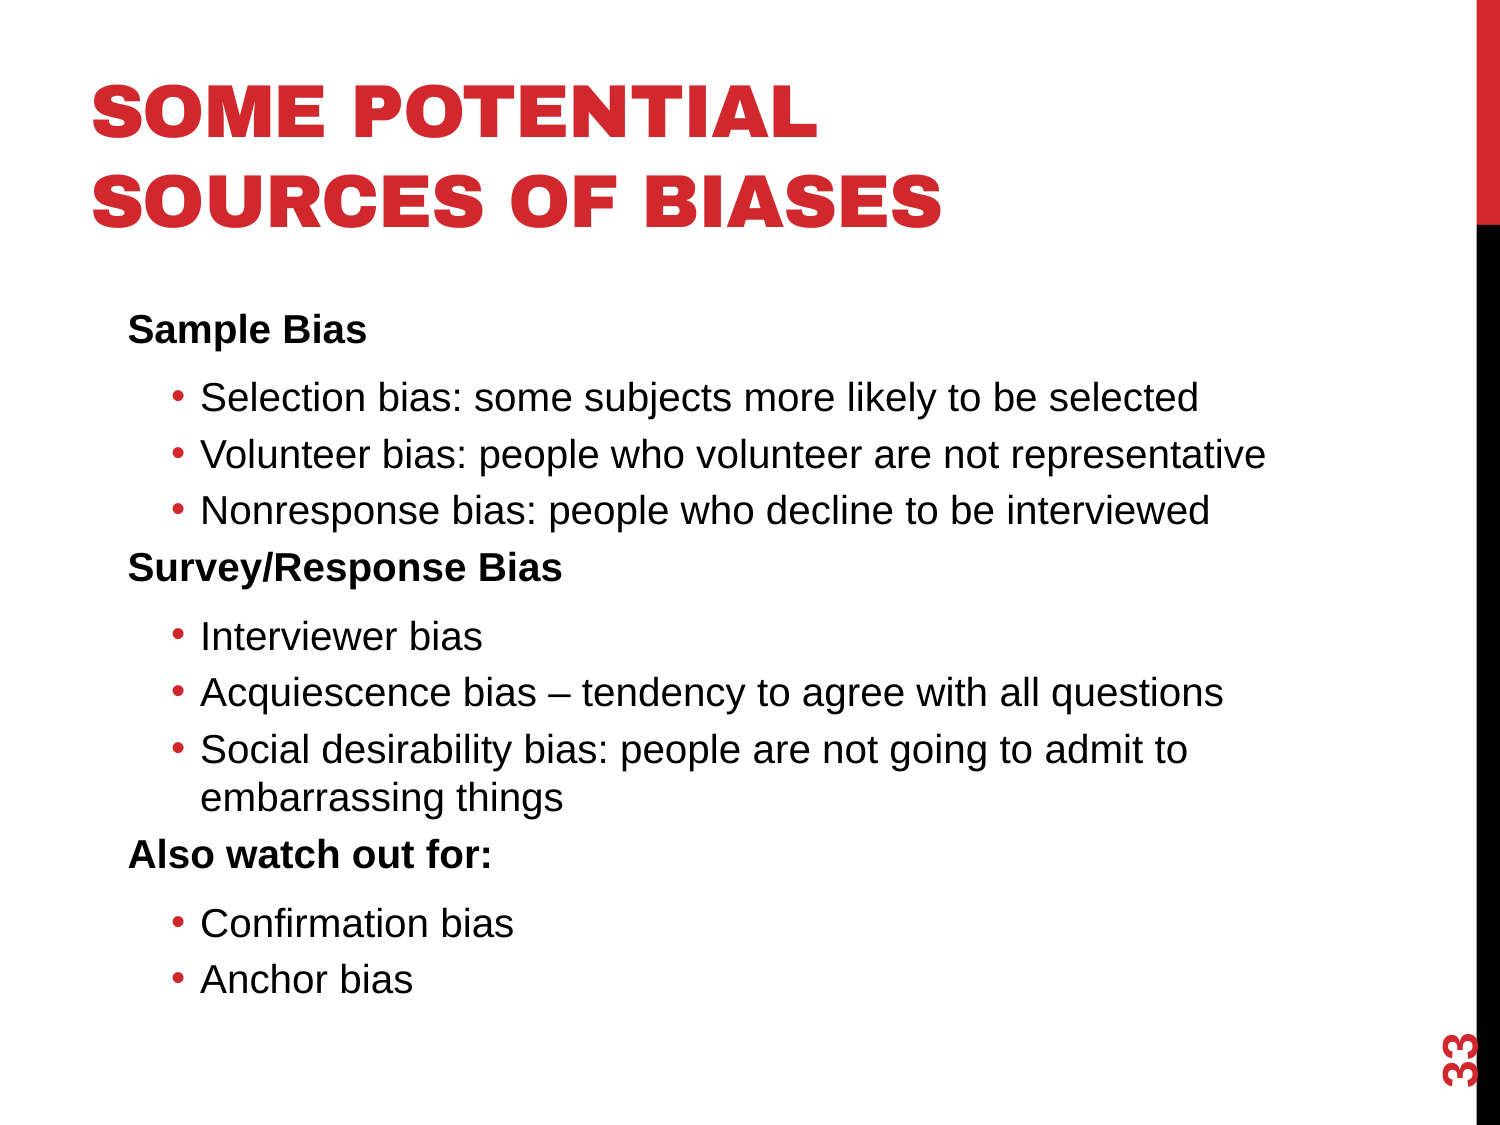

# Some Potential Sources of Biases
Sample Bias
Selection bias: some subjects more likely to be selected
Volunteer bias: people who volunteer are not representative
Nonresponse bias: people who decline to be interviewed
Survey/Response Bias
Interviewer bias
Acquiescence bias – tendency to agree with all questions
Social desirability bias: people are not going to admit to embarrassing things
Also watch out for:
Confirmation bias
Anchor bias

33